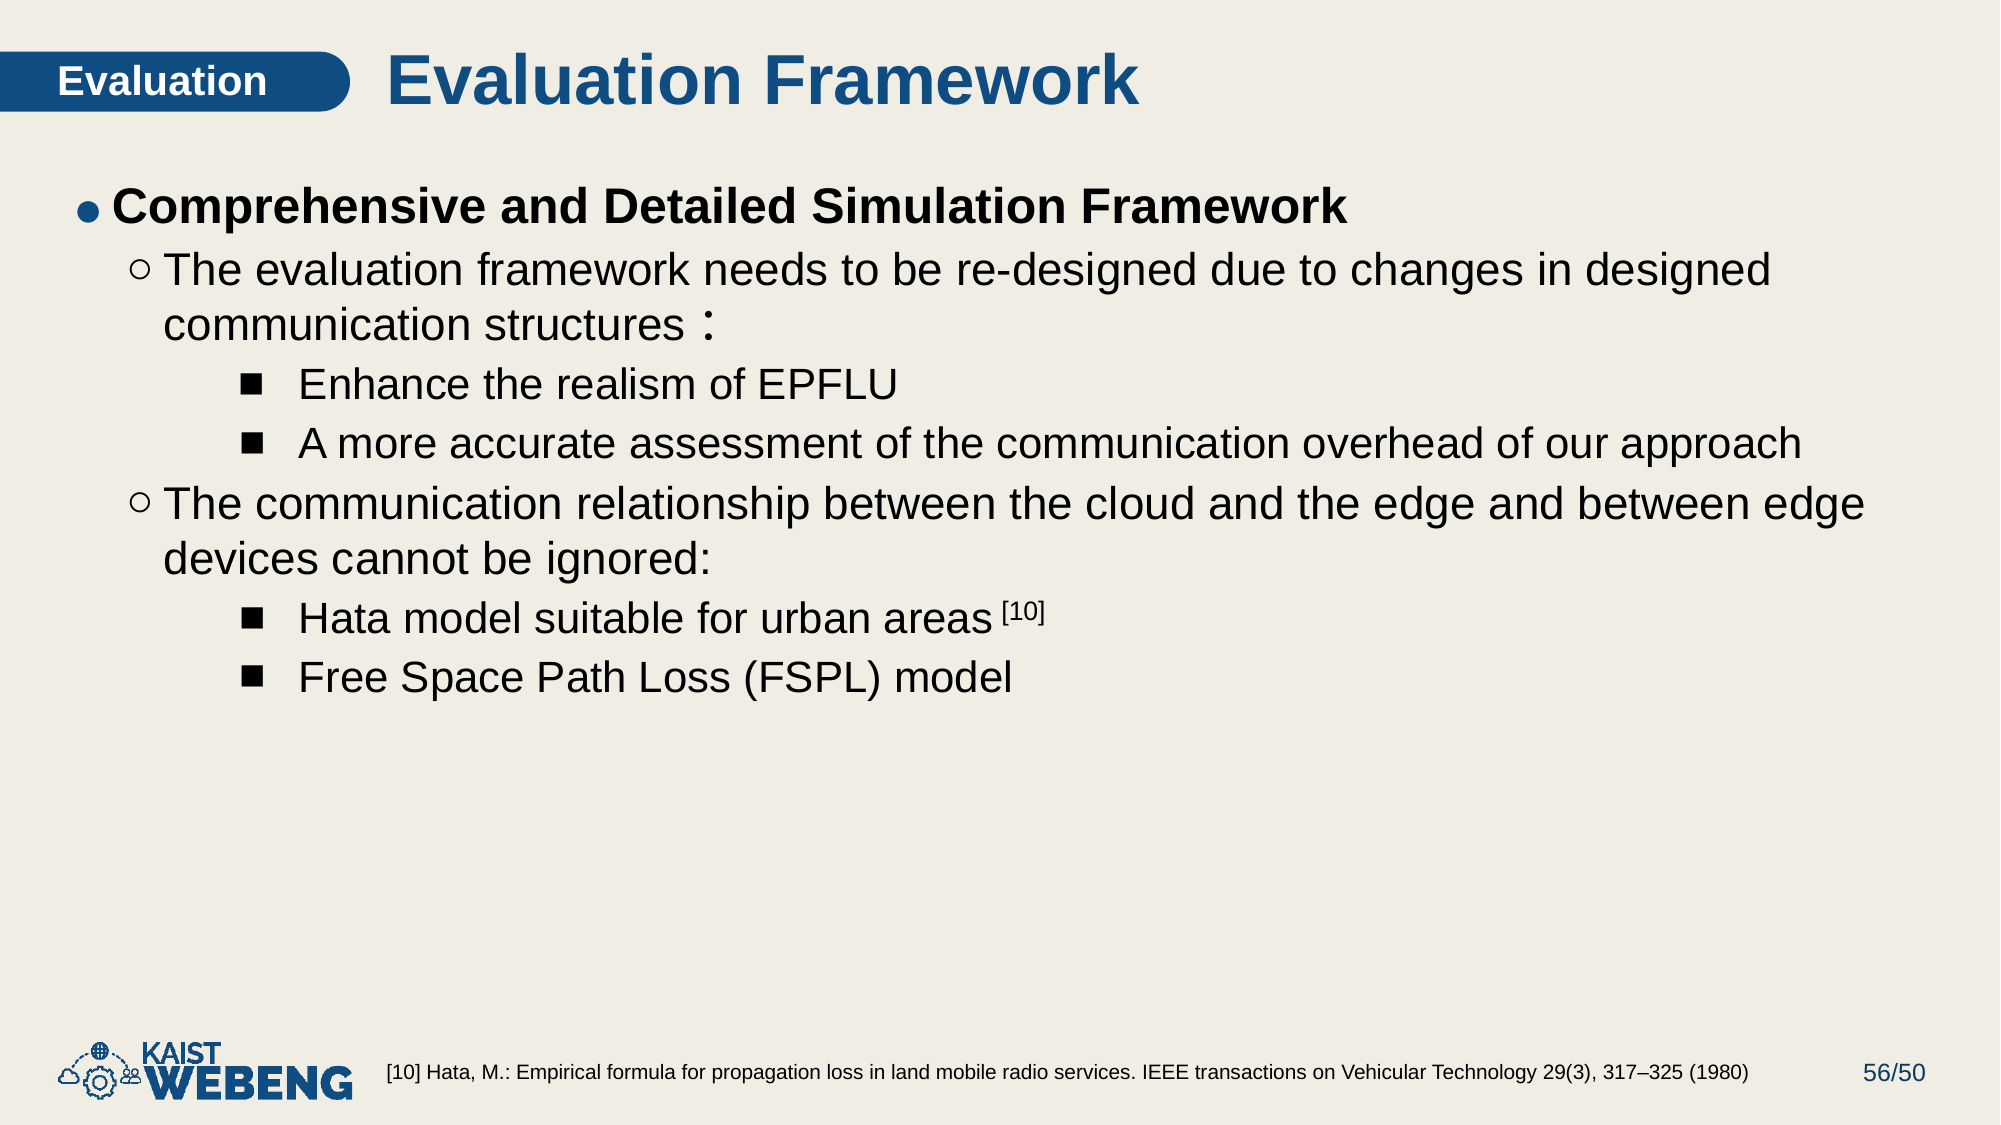

# Evaluation Framework
Evaluation
Comprehensive and Detailed Simulation Framework
The evaluation framework needs to be re-designed due to changes in designed communication structures：
Enhance the realism of EPFLU
A more accurate assessment of the communication overhead of our approach
The communication relationship between the cloud and the edge and between edge devices cannot be ignored:
Hata model suitable for urban areas [10]
Free Space Path Loss (FSPL) model

56/50
[10] Hata, M.: Empirical formula for propagation loss in land mobile radio services. IEEE transactions on Vehicular Technology 29(3), 317–325 (1980)